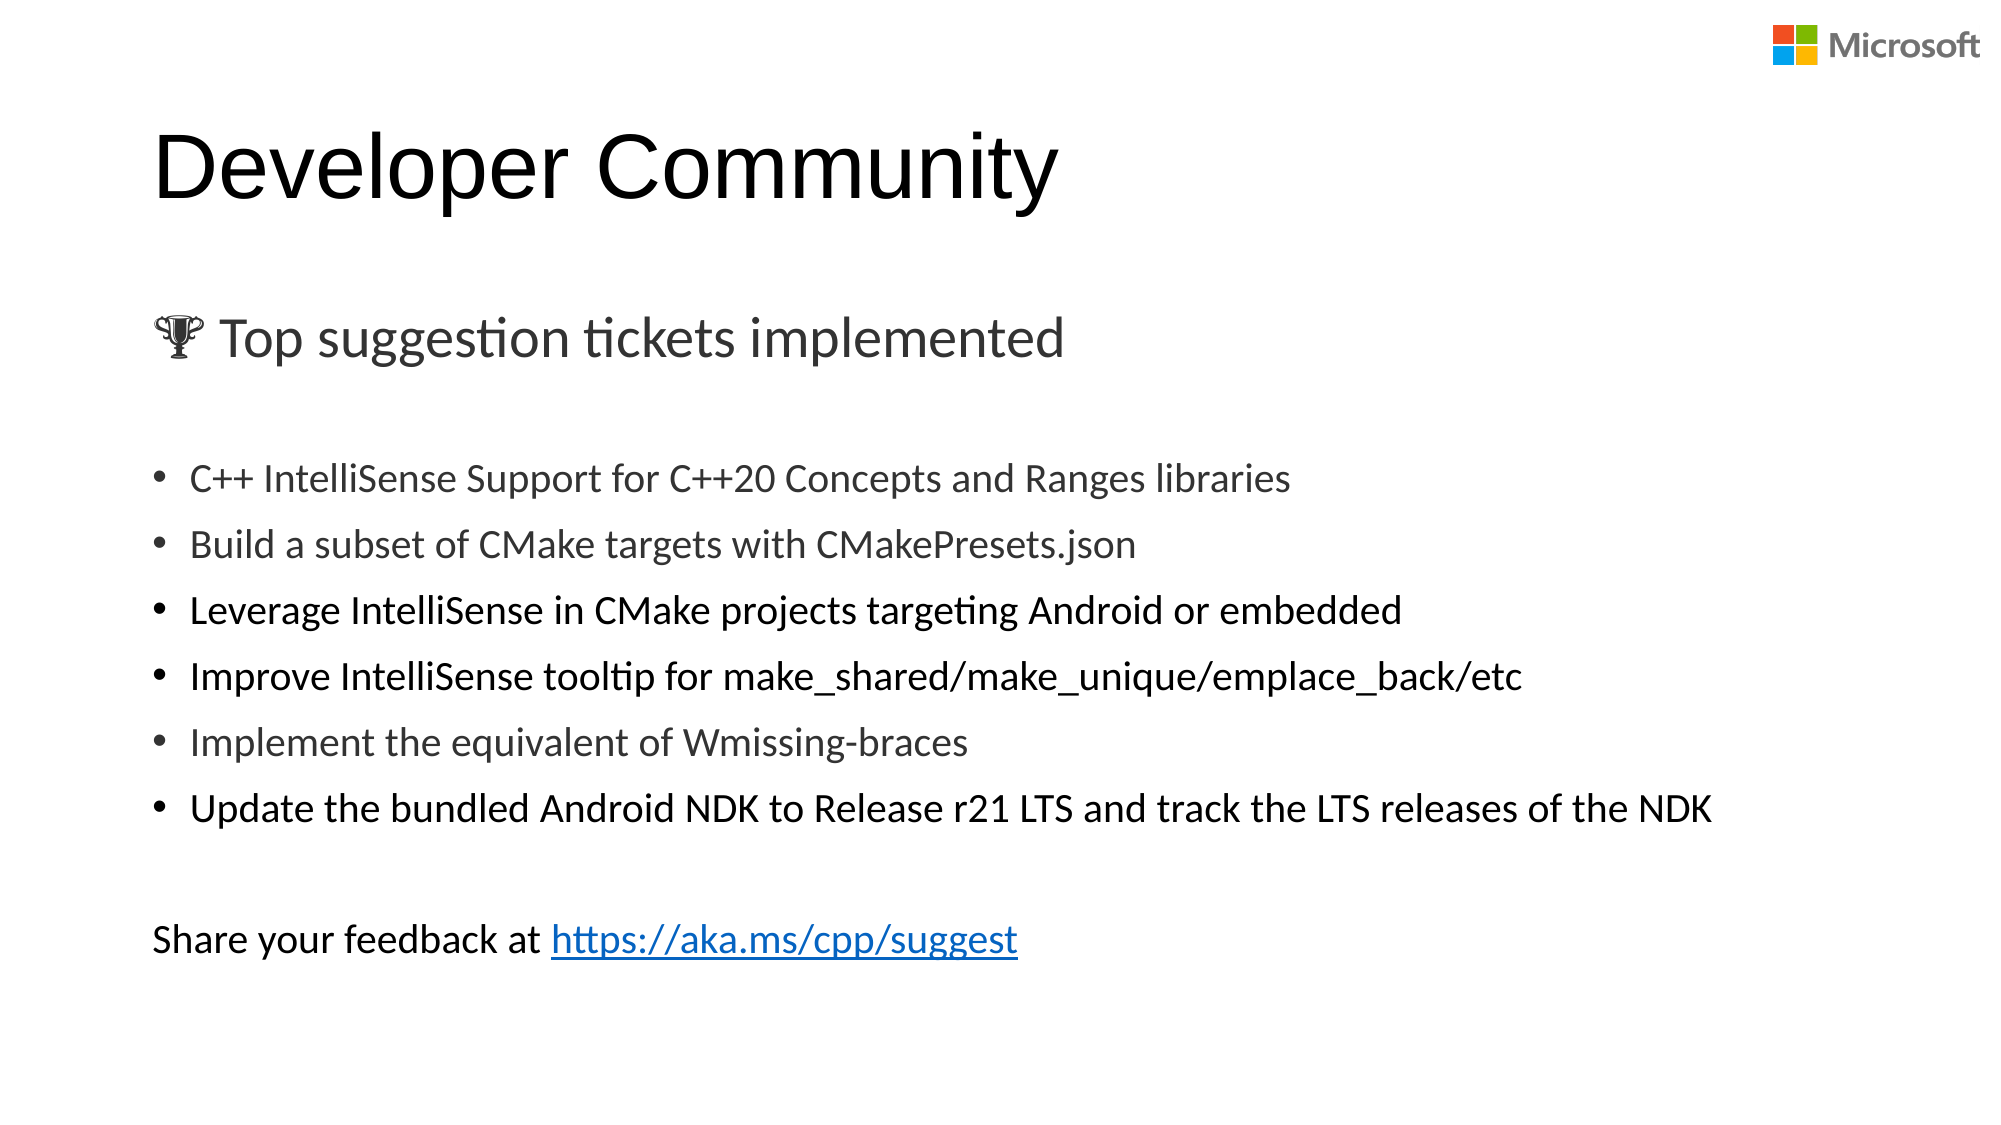

# Developer Community
🏆 Top suggestion tickets implemented

C++ IntelliSense Support for C++20 Concepts and Ranges libraries
Build a subset of CMake targets with CMakePresets.json
Leverage IntelliSense in CMake projects targeting Android or embedded
Improve IntelliSense tooltip for make_shared/make_unique/emplace_back/etc
Implement the equivalent of Wmissing-braces
Update the bundled Android NDK to Release r21 LTS and track the LTS releases of the NDK

Share your feedback at https://aka.ms/cpp/suggest